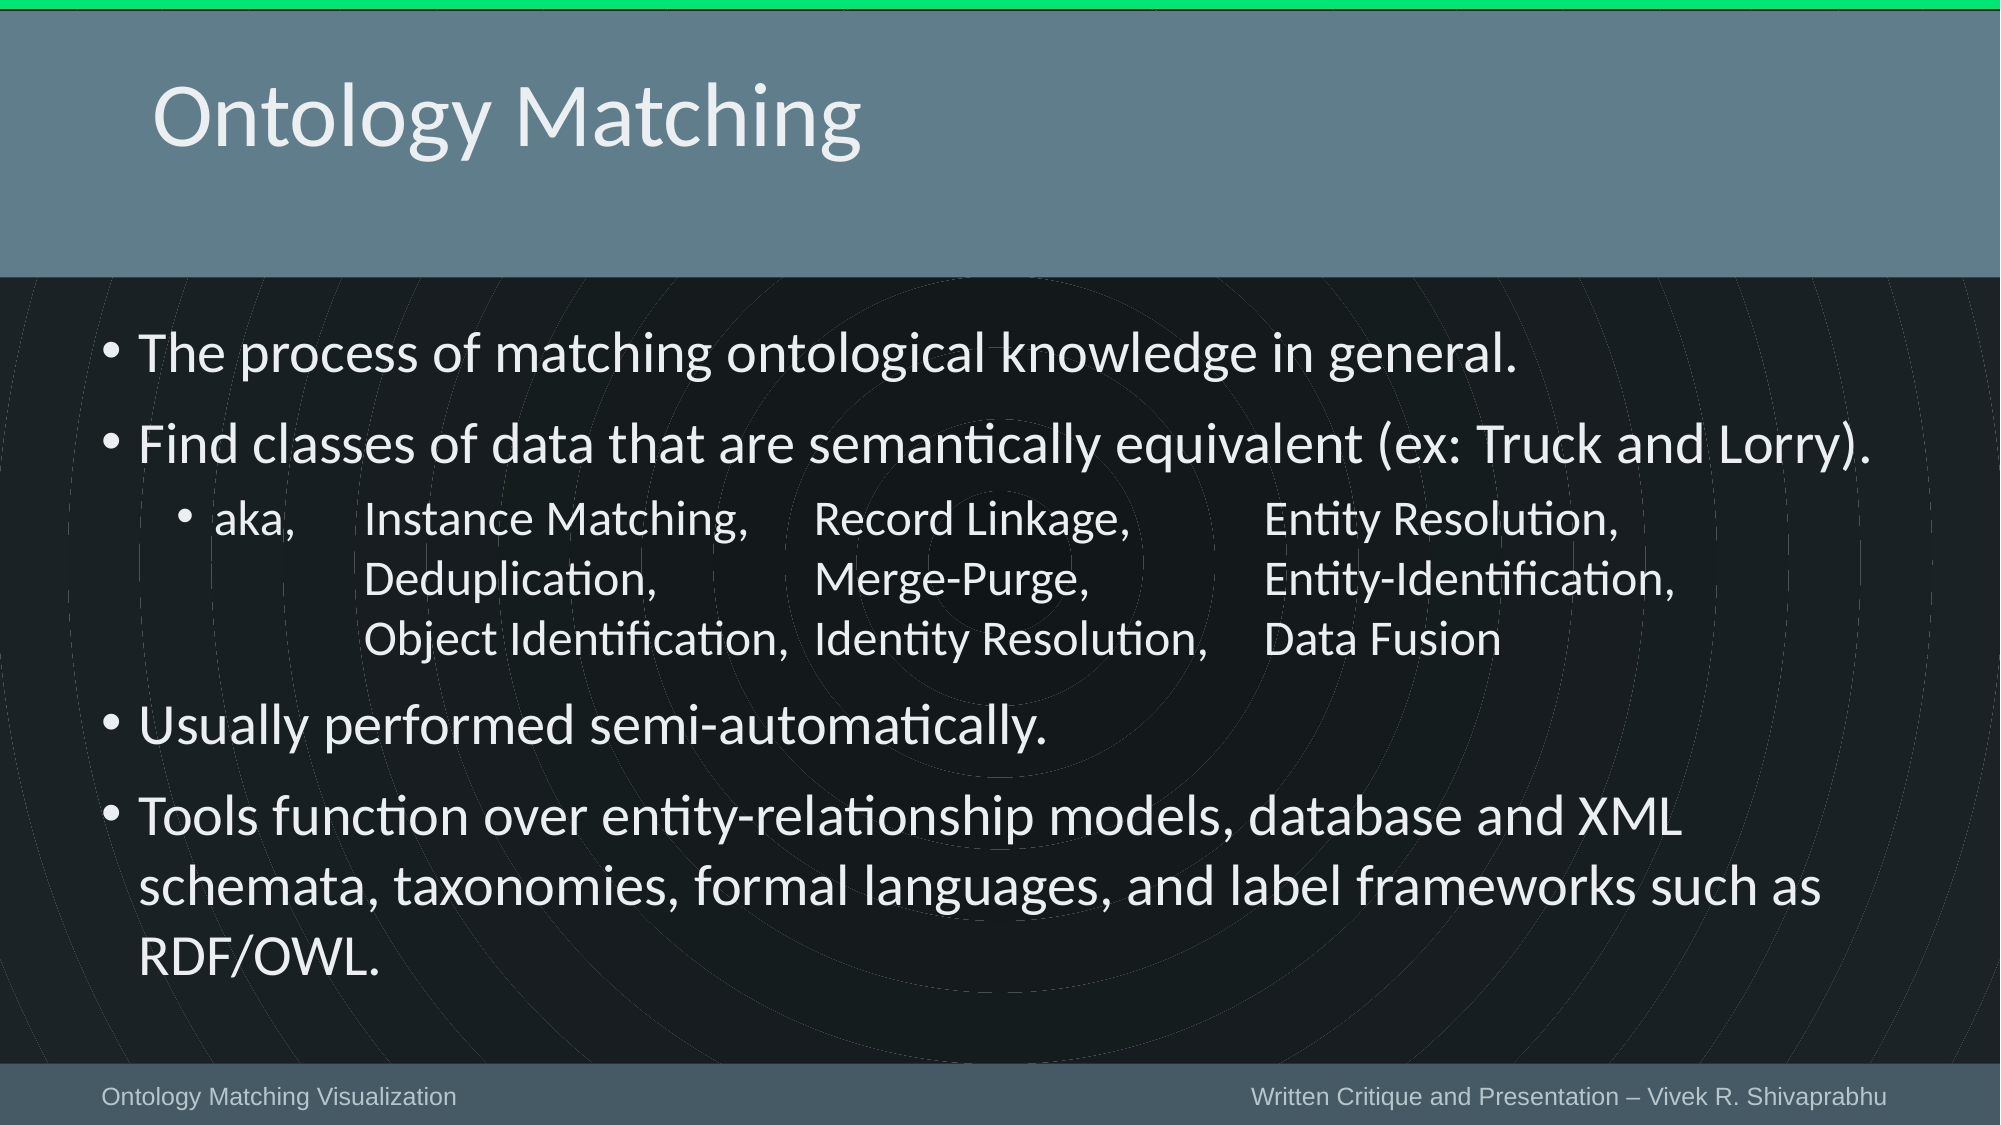

# Ontology Matching
The process of matching ontological knowledge in general.
Find classes of data that are semantically equivalent (ex: Truck and Lorry).
aka,	Instance Matching, 	Record Linkage, 	Entity Resolution, 			Deduplication, 	Merge-Purge,		Entity-Identification, 			Object Identification,	Identity Resolution,	Data Fusion
Usually performed semi-automatically.
Tools function over entity-relationship models, database and XML schemata, taxonomies, formal languages, and label frameworks such as RDF/OWL.